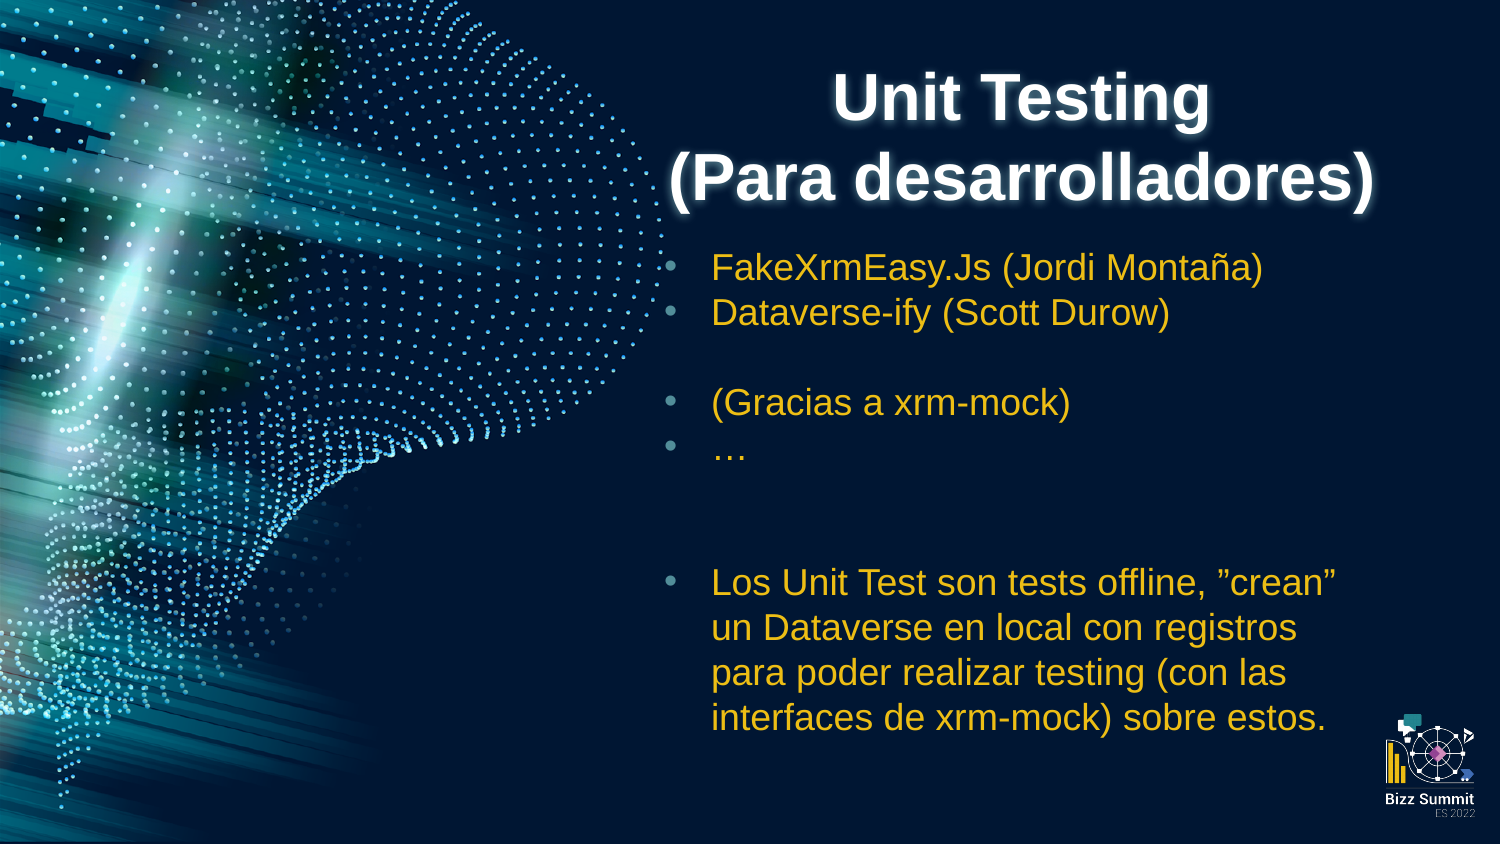

# Unit Testing (Para desarrolladores)
FakeXrmEasy.Js (Jordi Montaña)
Dataverse-ify (Scott Durow)

(Gracias a xrm-mock)
…

Los Unit Test son tests offline, ”crean” un Dataverse en local con registros para poder realizar testing (con las interfaces de xrm-mock) sobre estos.